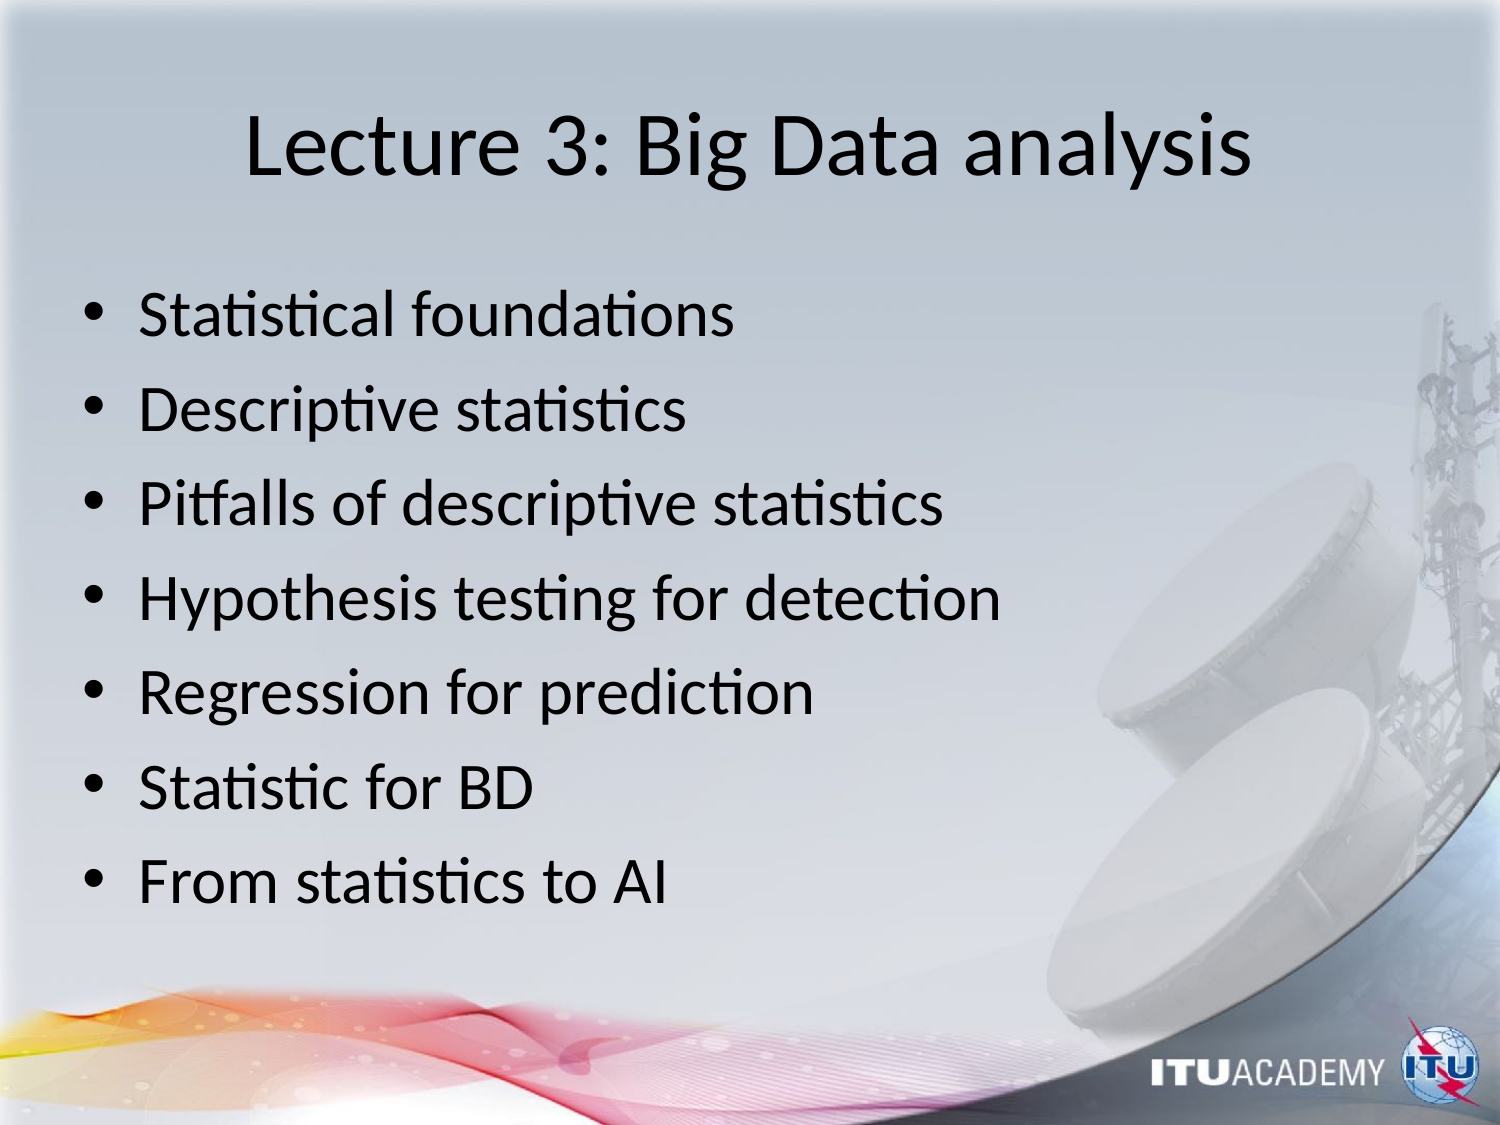

# Lecture 3: Big Data analysis
Statistical foundations
Descriptive statistics
Pitfalls of descriptive statistics
Hypothesis testing for detection
Regression for prediction
Statistic for BD
From statistics to AI